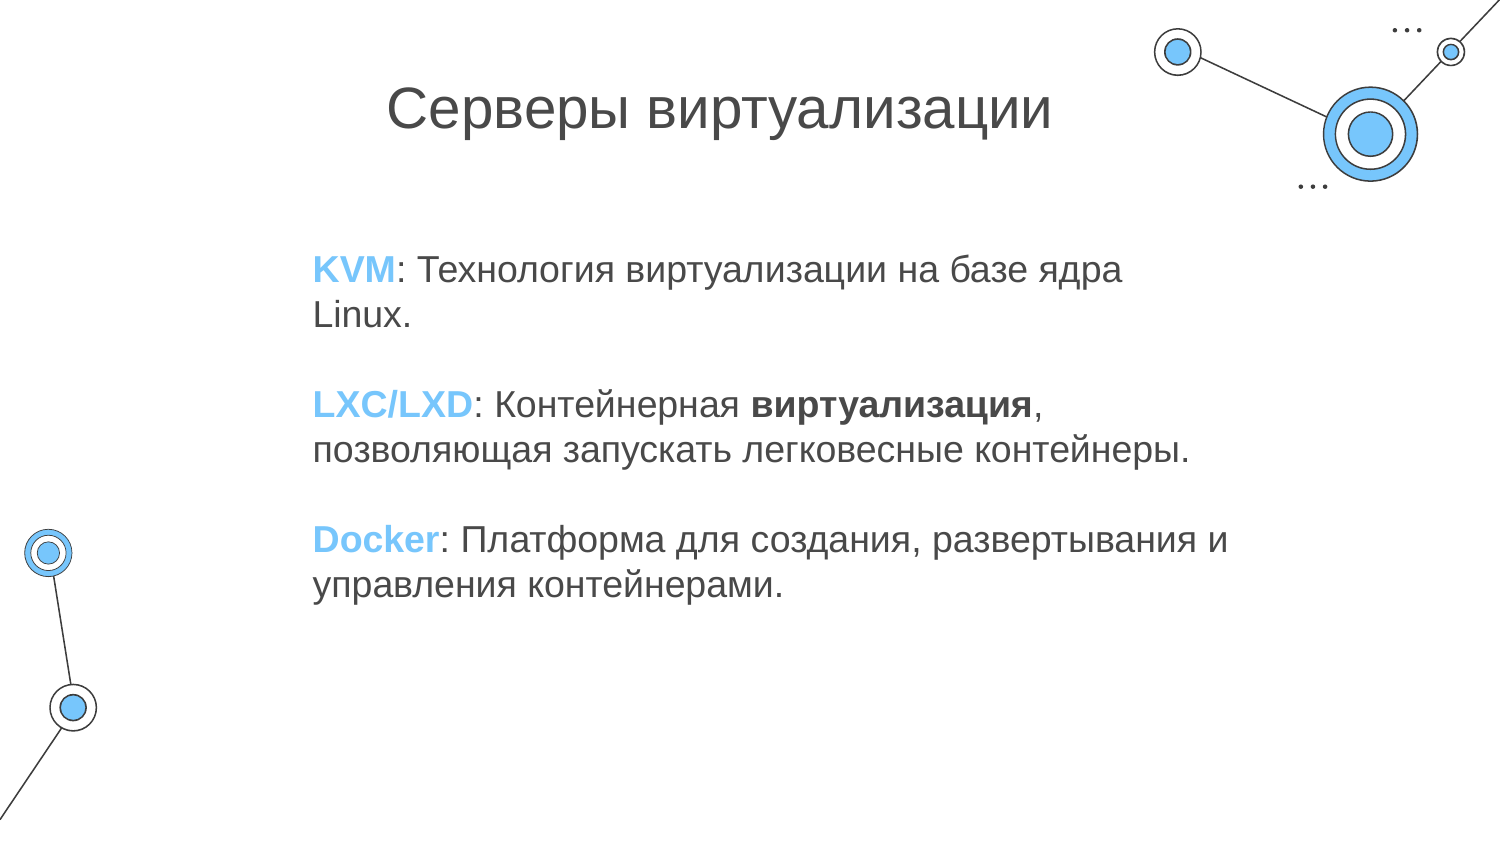

# Серверы виртуализации
KVM: Технология виртуализации на базе ядра Linux.

LXC/LXD: Контейнерная виртуализация, позволяющая запускать легковесные контейнеры.

Docker: Платформа для создания, развертывания и управления контейнерами.